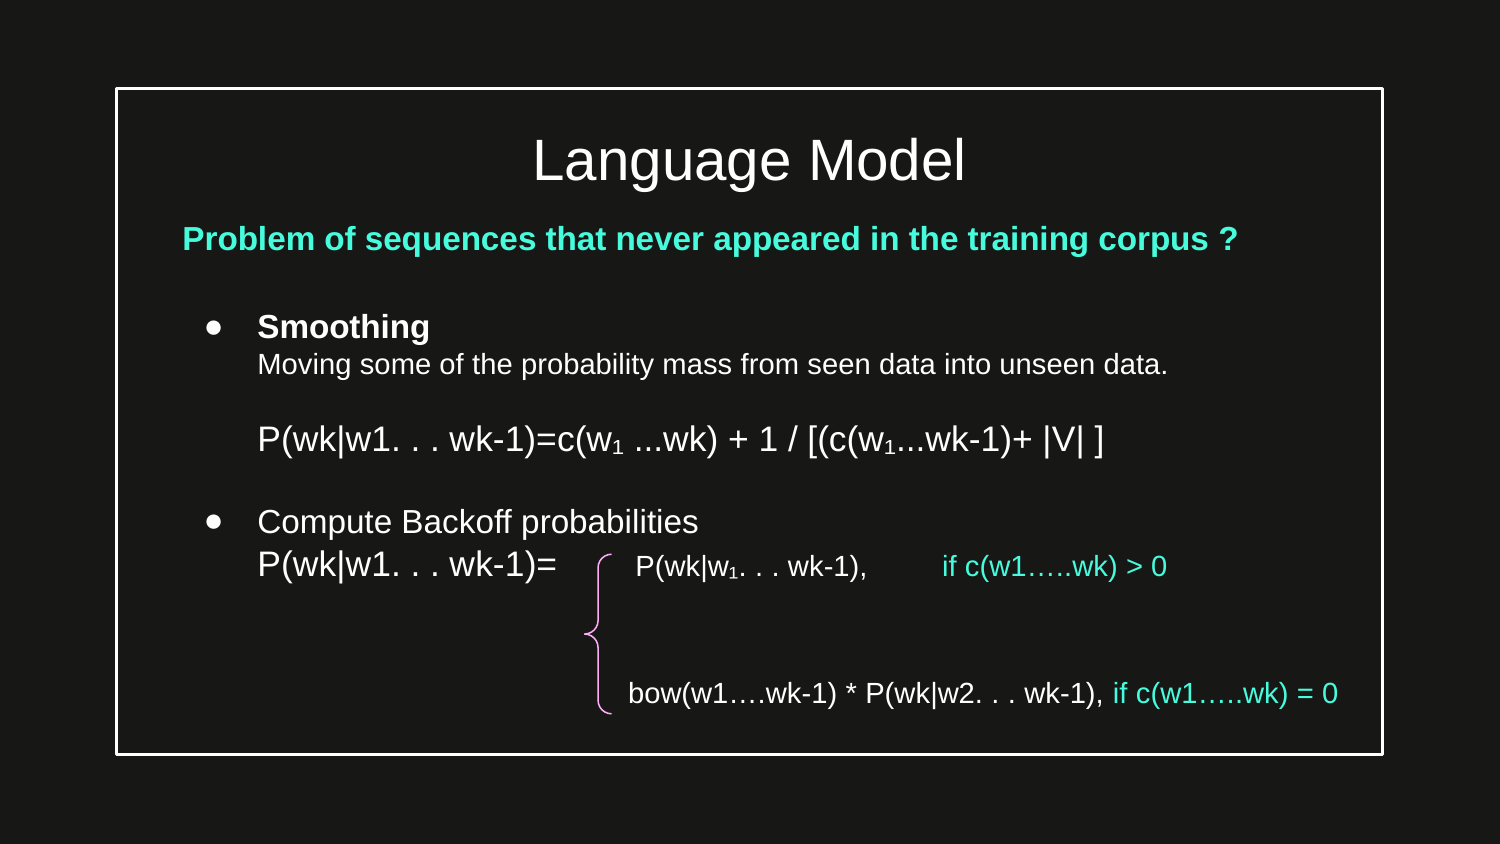

# Language Model
Problem of sequences that never appeared in the training corpus ?
Smoothing
Moving some of the probability mass from seen data into unseen data.

P(wk|w1. . . wk-1)=c(w₁ ...wk) + 1 / [(c(w₁...wk-1)+ |V| ]

Compute Backoff probabilities
P(wk|w1. . . wk-1)=        P(wk|w₁. . . wk-1),         if c(w1…..wk) > 0

                                      bow(w1….wk-1) * P(wk|w2. . . wk-1), if c(w1…..wk) = 0